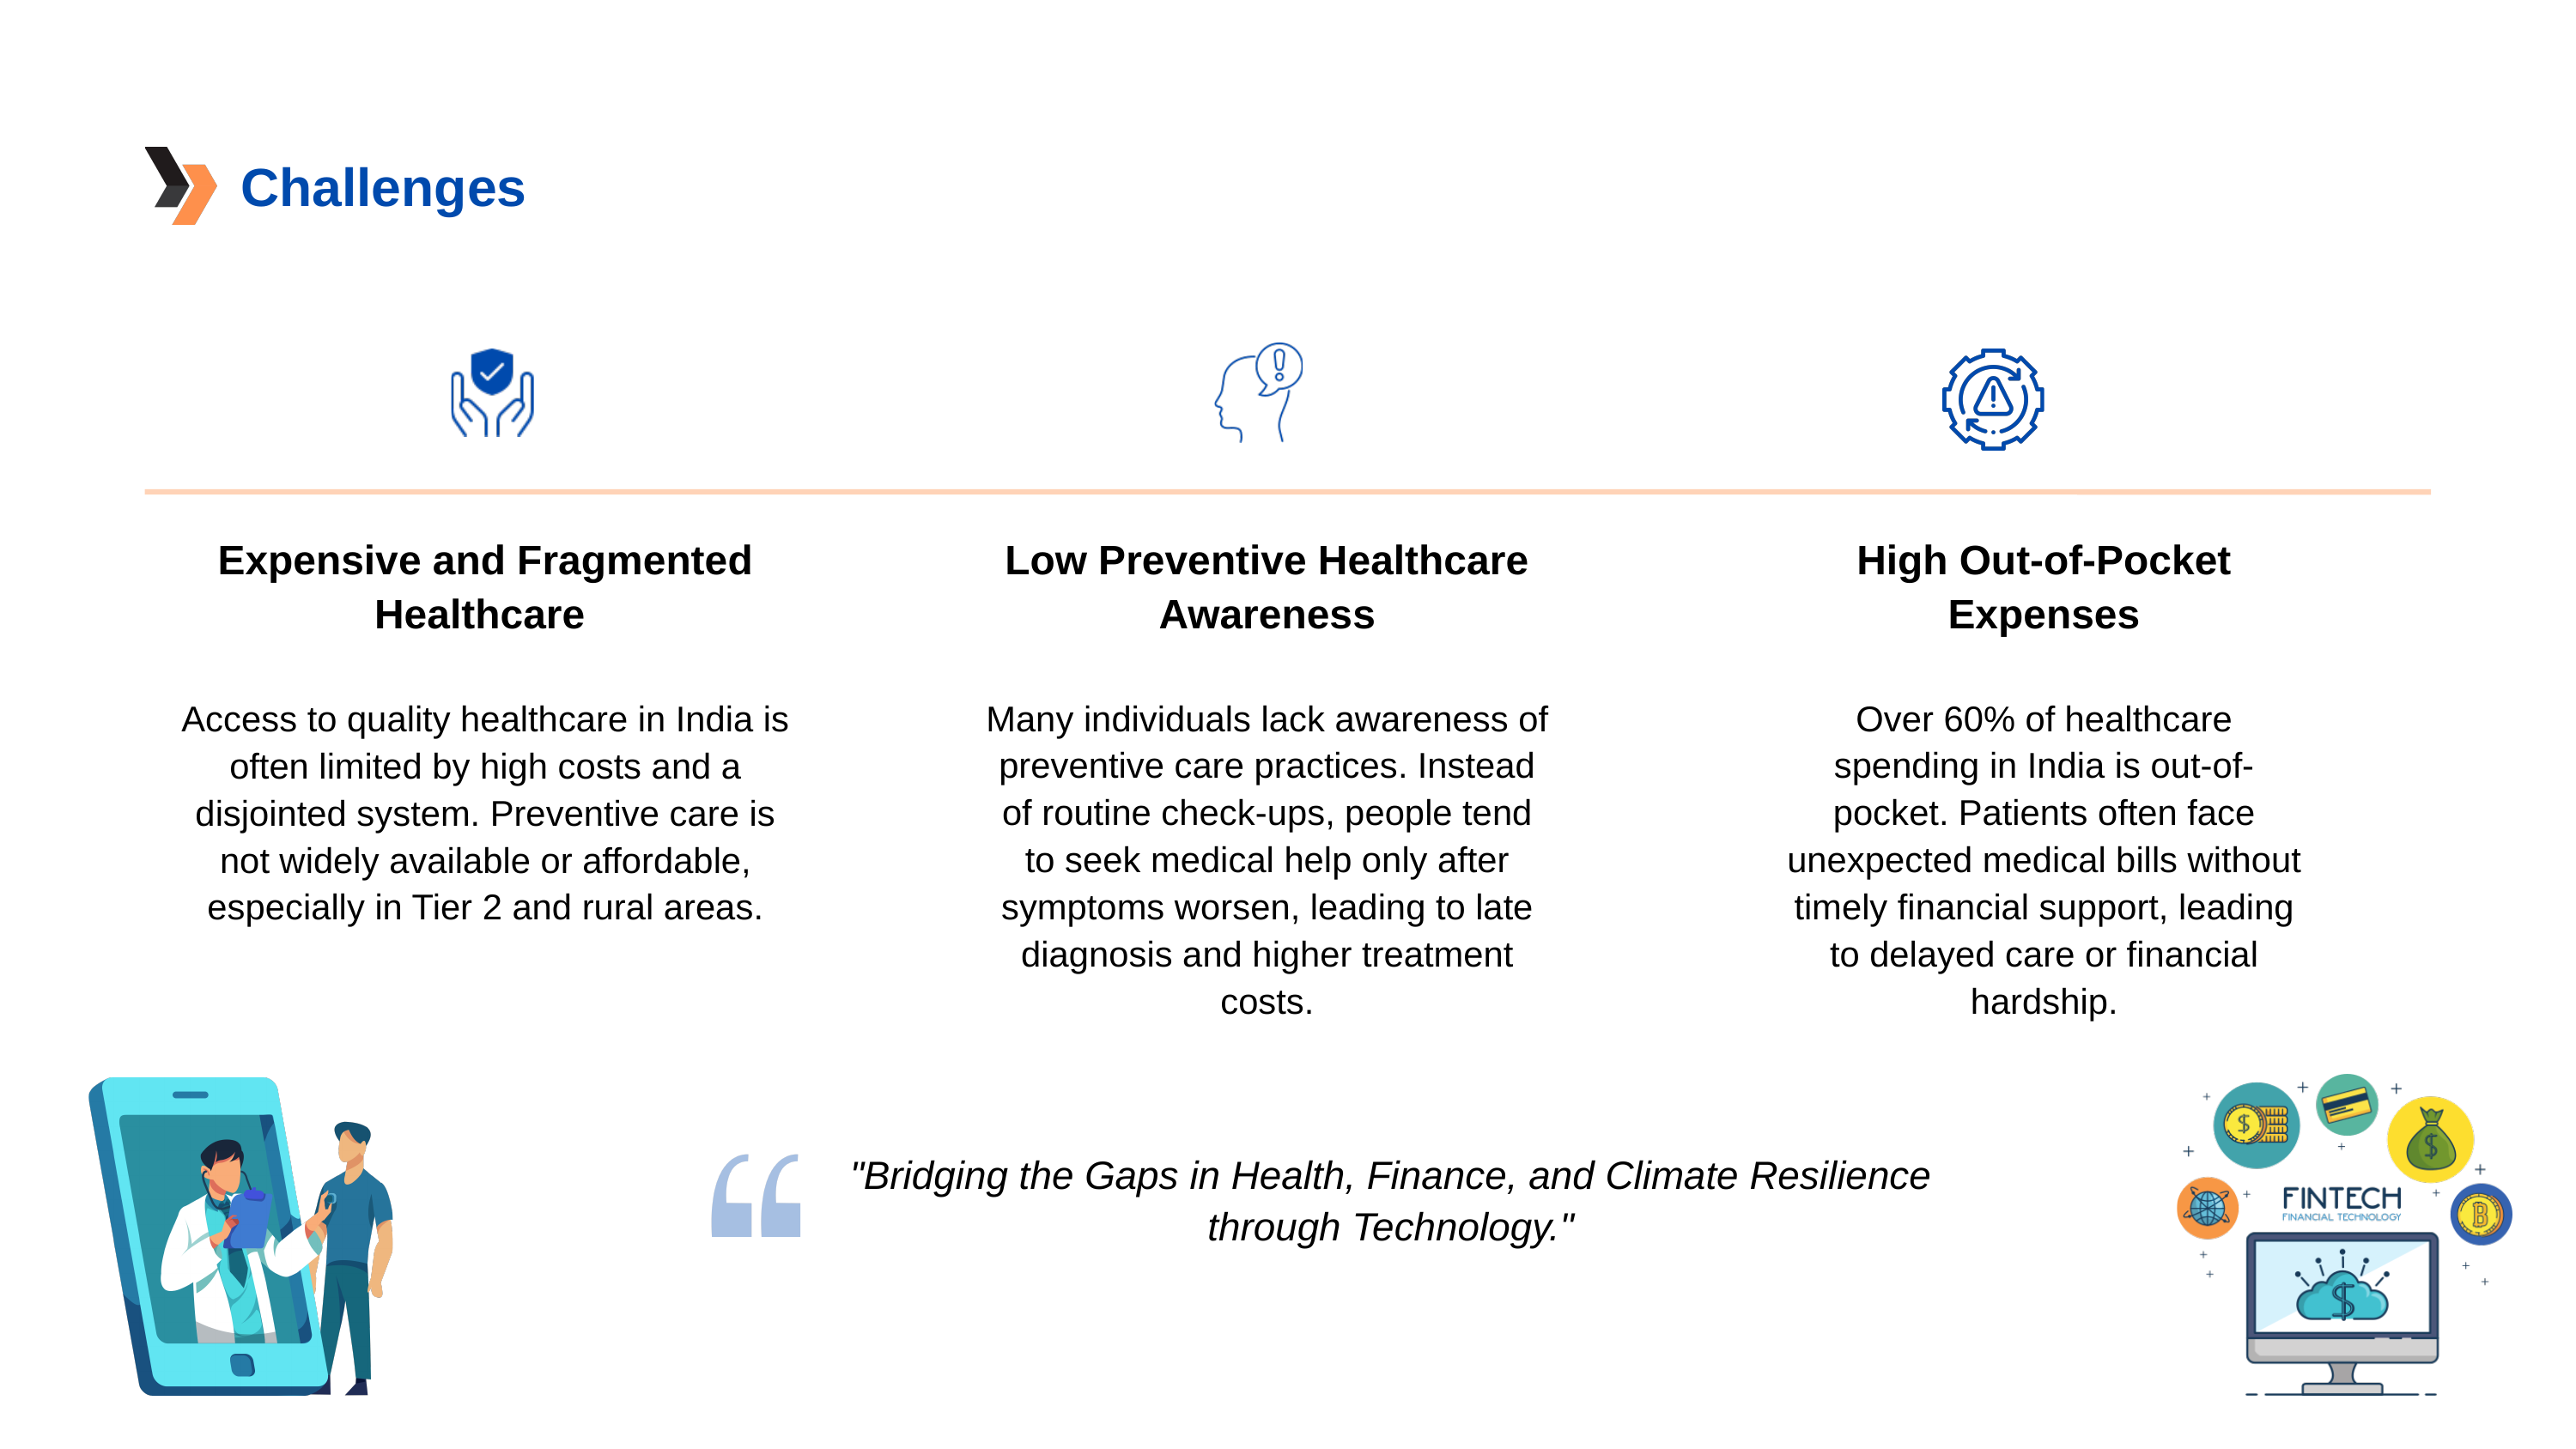

Challenges

Expensive and Fragmented Healthcare

Access to quality healthcare in India is often limited by high costs and a disjointed system. Preventive care is not widely available or affordable, especially in Tier 2 and rural areas.

Low Preventive Healthcare Awareness

Many individuals lack awareness of preventive care practices. Instead of routine check-ups, people tend to seek medical help only after symptoms worsen, leading to late diagnosis and higher treatment costs.
High Out-of-Pocket Expenses

Over 60% of healthcare spending in India is out-of-pocket. Patients often face unexpected medical bills without timely financial support, leading to delayed care or financial hardship.

"Bridging the Gaps in Health, Finance, and Climate Resilience through Technology."